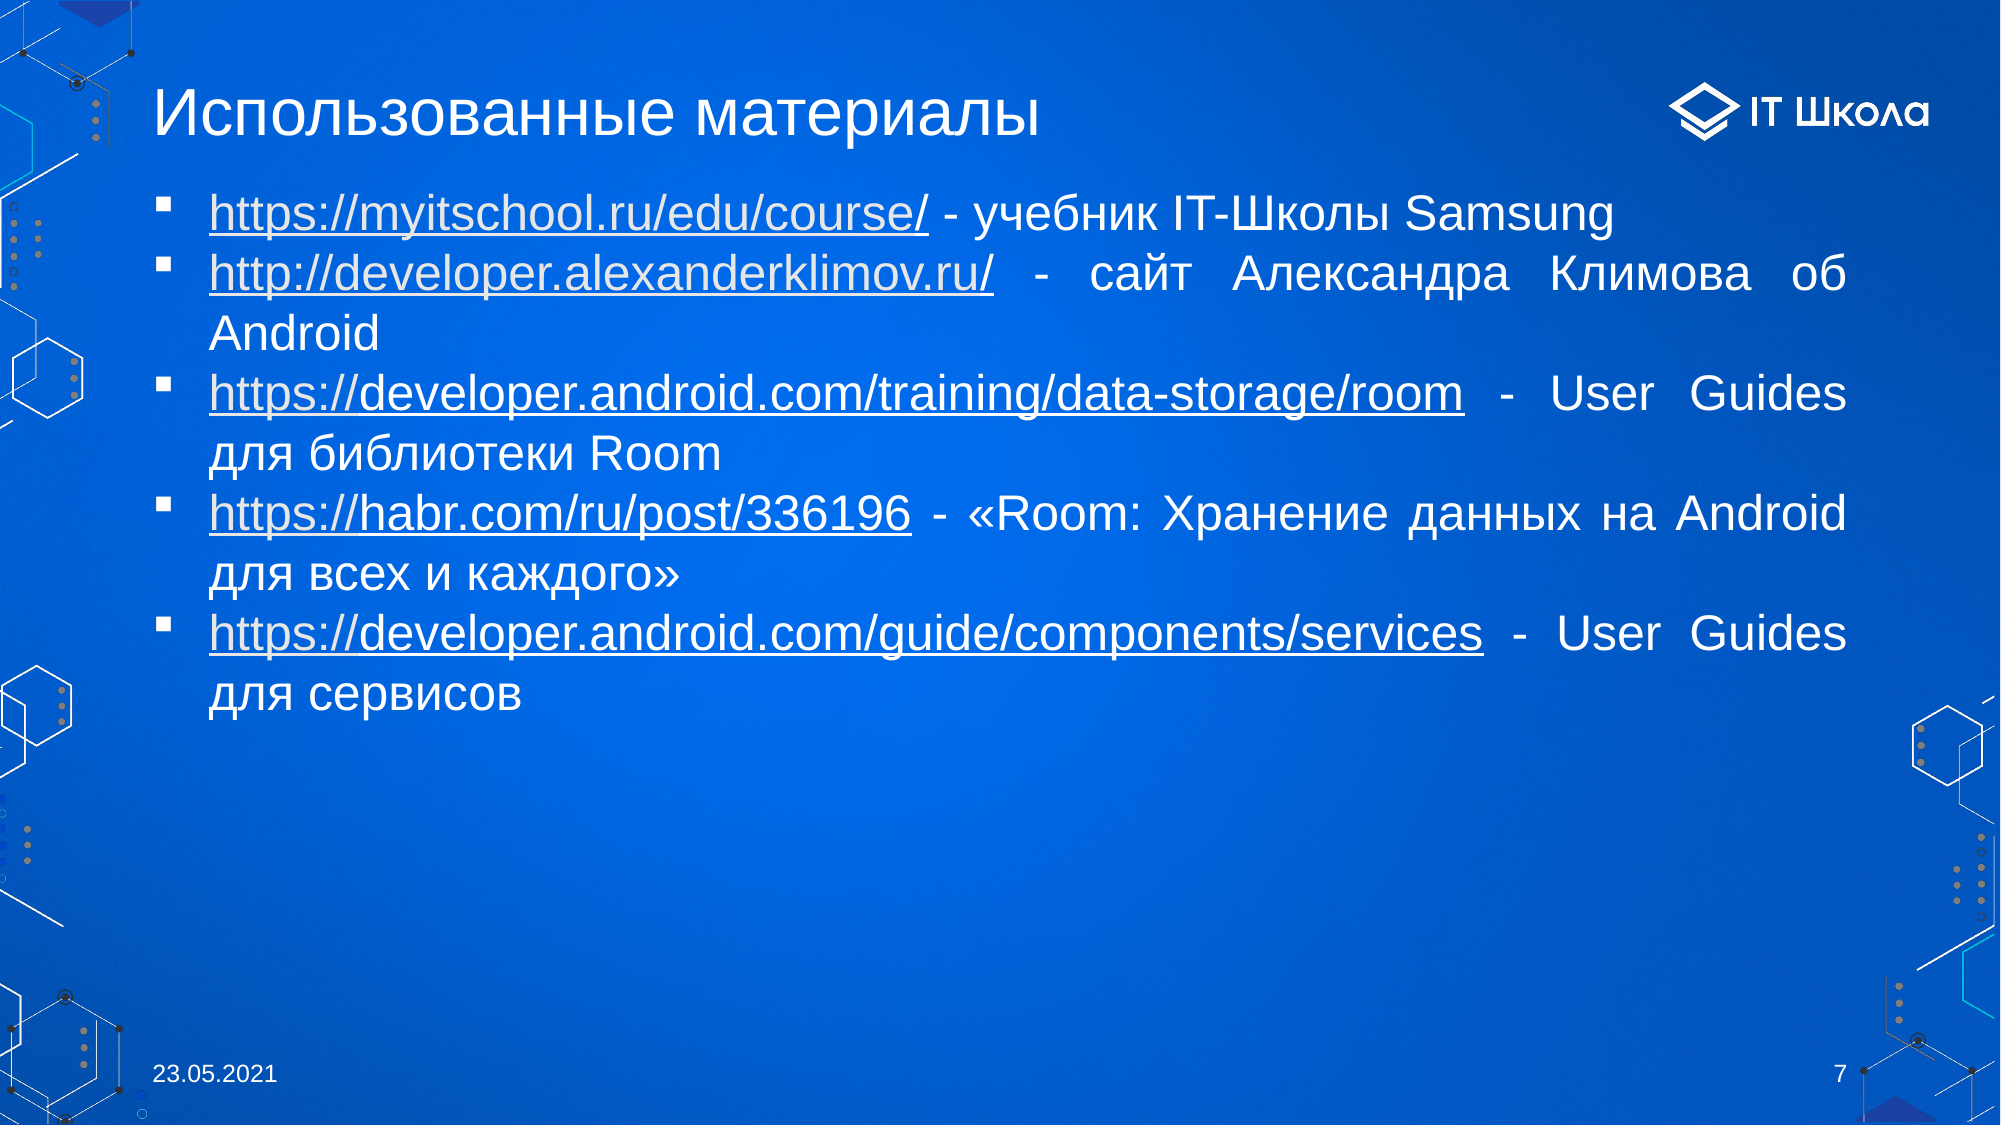

# Использованные материалы
https://myitschool.ru/edu/course/ - учебник IT-Школы Samsung
http://developer.alexanderklimov.ru/ - сайт Александра Климова об Android
https://developer.android.com/training/data-storage/room - User Guides для библиотеки Room
https://habr.com/ru/post/336196 - «Room: Хранение данных на Android для всех и каждого»
https://developer.android.com/guide/components/services - User Guides для сервисов
23.05.2021
7